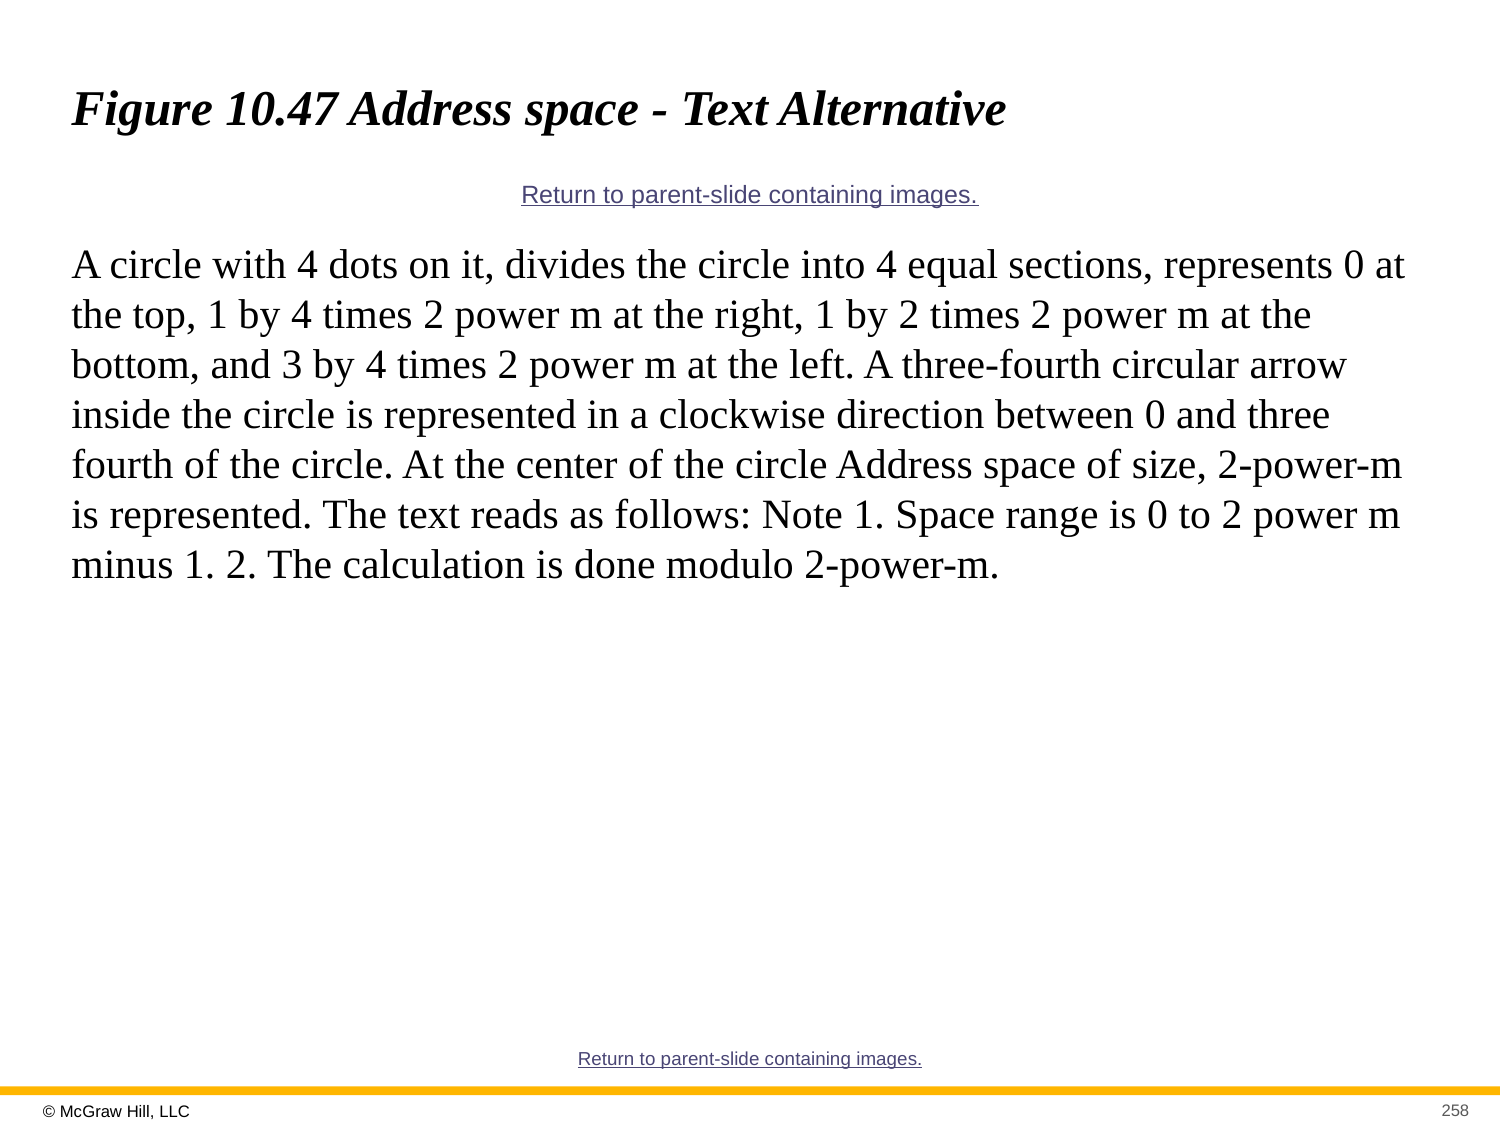

# Figure 10.47 Address space - Text Alternative
Return to parent-slide containing images.
A circle with 4 dots on it, divides the circle into 4 equal sections, represents 0 at the top, 1 by 4 times 2 power m at the right, 1 by 2 times 2 power m at the bottom, and 3 by 4 times 2 power m at the left. A three-fourth circular arrow inside the circle is represented in a clockwise direction between 0 and three fourth of the circle. At the center of the circle Address space of size, 2-power-m is represented. The text reads as follows: Note 1. Space range is 0 to 2 power m minus 1. 2. The calculation is done modulo 2-power-m.
Return to parent-slide containing images.
258